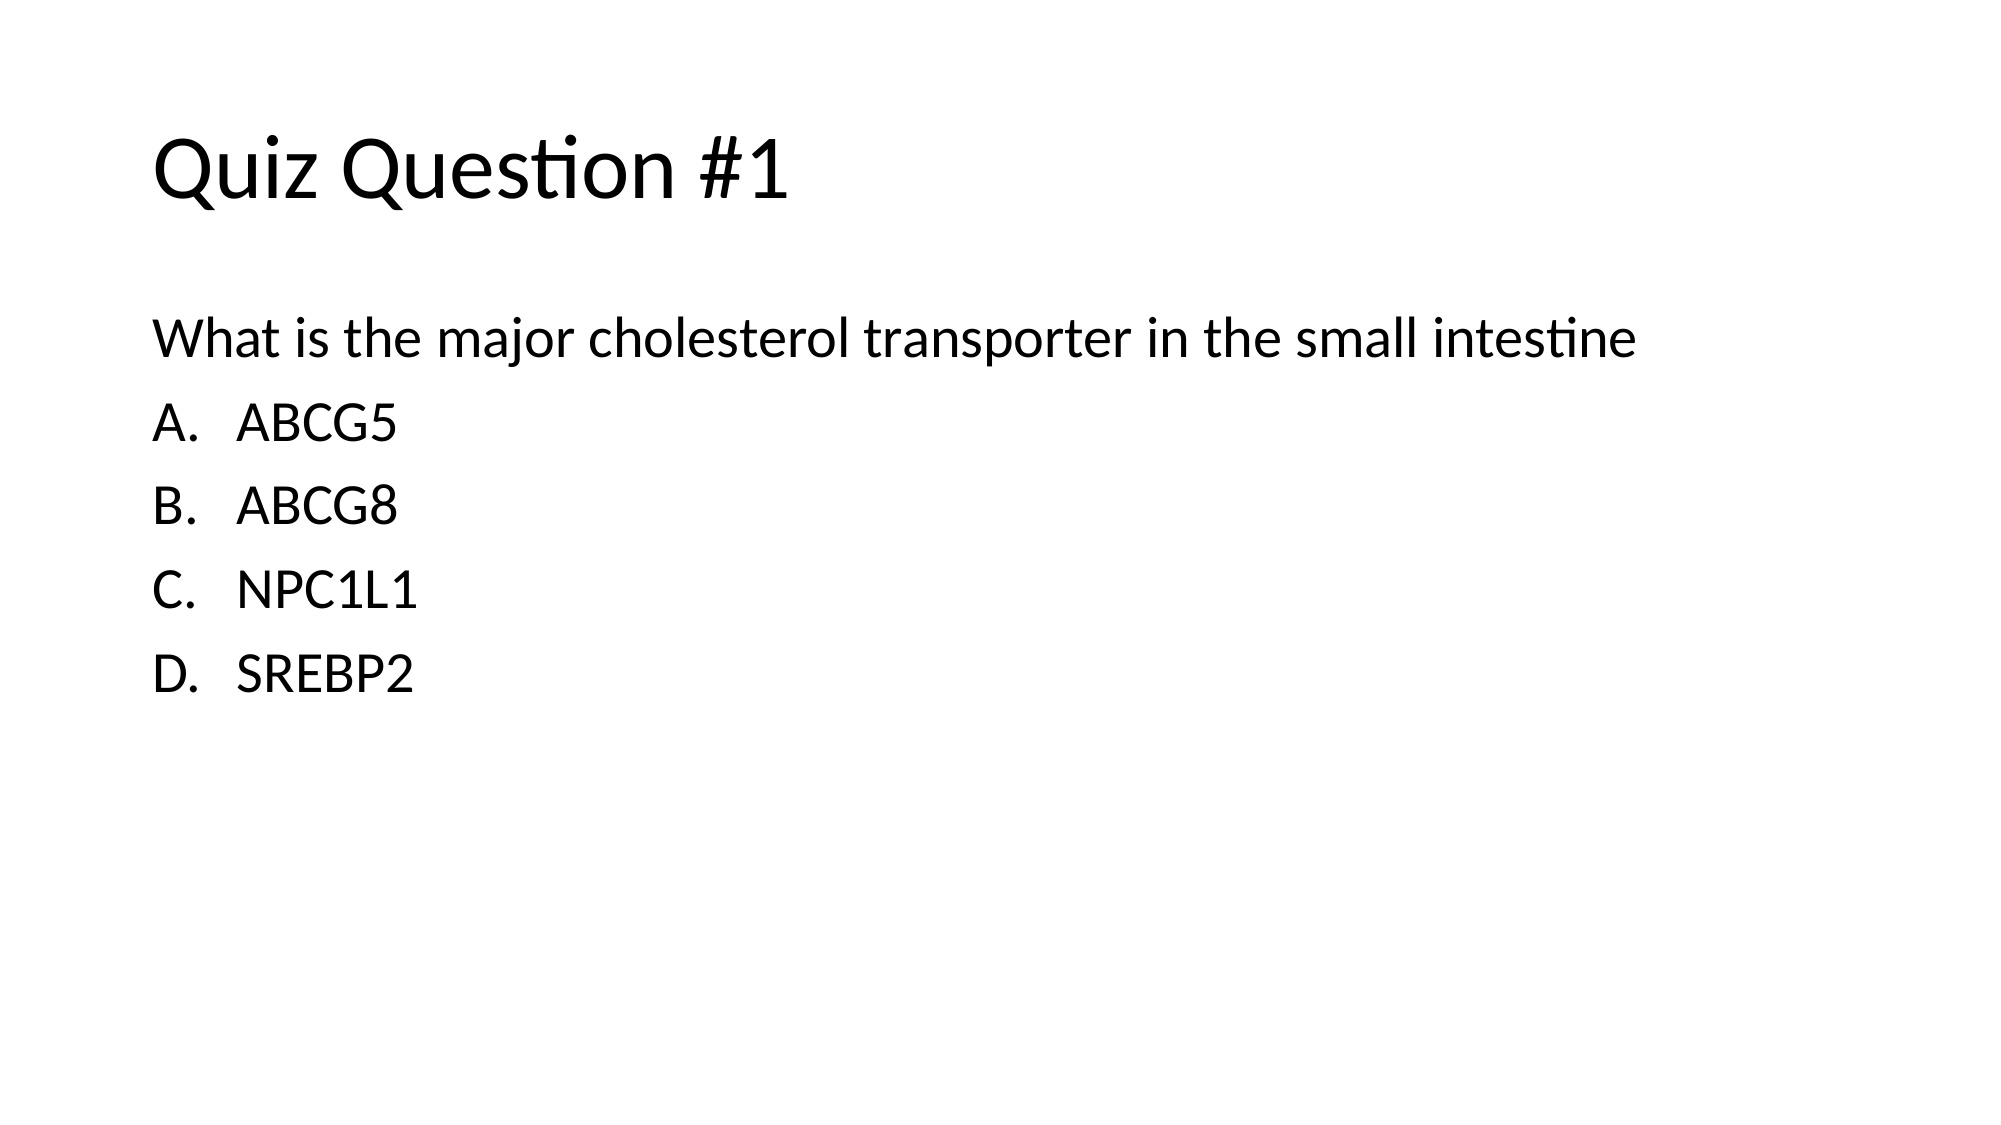

# Quiz Question #1
What is the major cholesterol transporter in the small intestine
ABCG5
ABCG8
NPC1L1
SREBP2